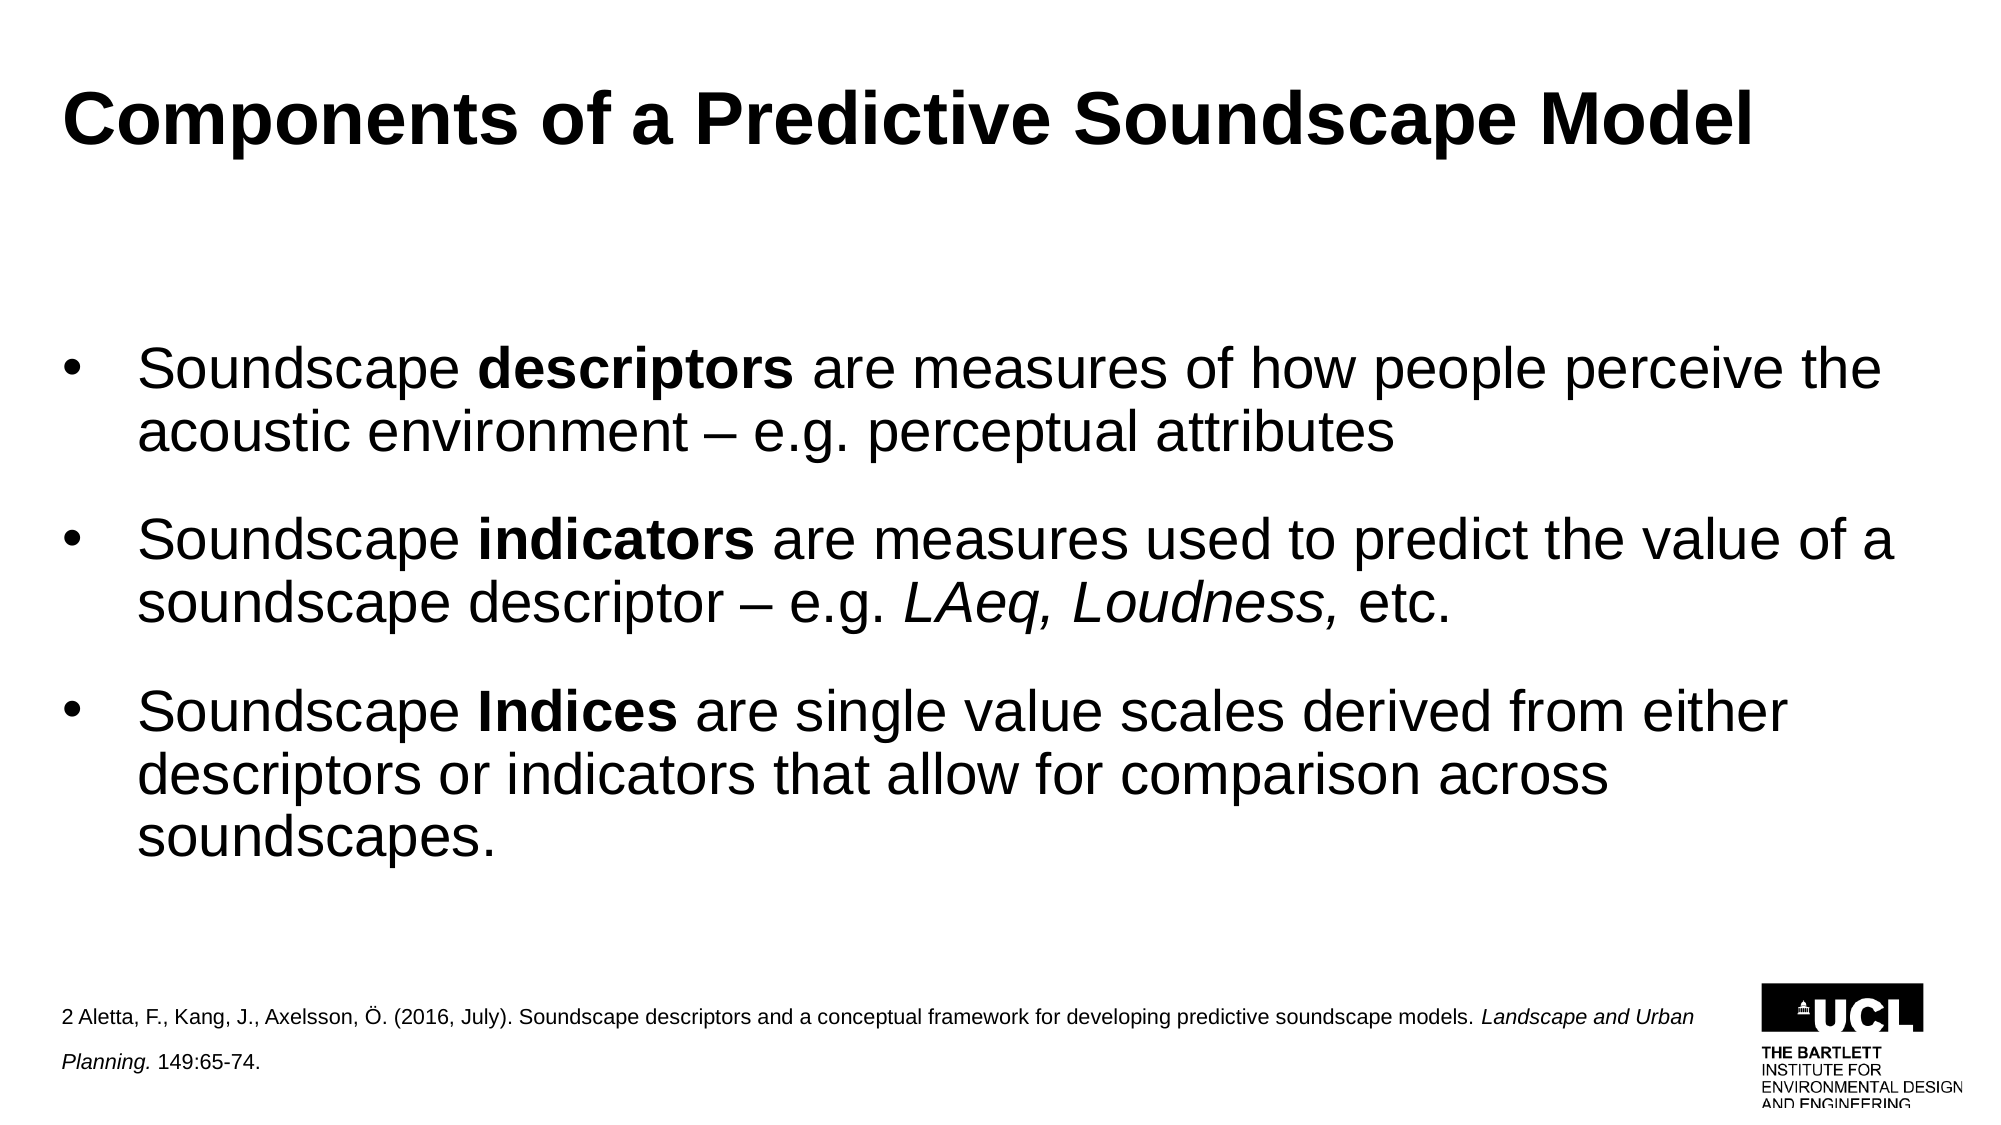

# Components of a Predictive Soundscape Model

Soundscape descriptors are measures of how people perceive the acoustic environment – e.g. perceptual attributes
Soundscape indicators are measures used to predict the value of a soundscape descriptor – e.g. LAeq, Loudness, etc.
Soundscape Indices are single value scales derived from either descriptors or indicators that allow for comparison across soundscapes.

2 Aletta, F., Kang, J., Axelsson, Ö. (2016, July). Soundscape descriptors and a conceptual framework for developing predictive soundscape models. Landscape and Urban Planning. 149:65-74.